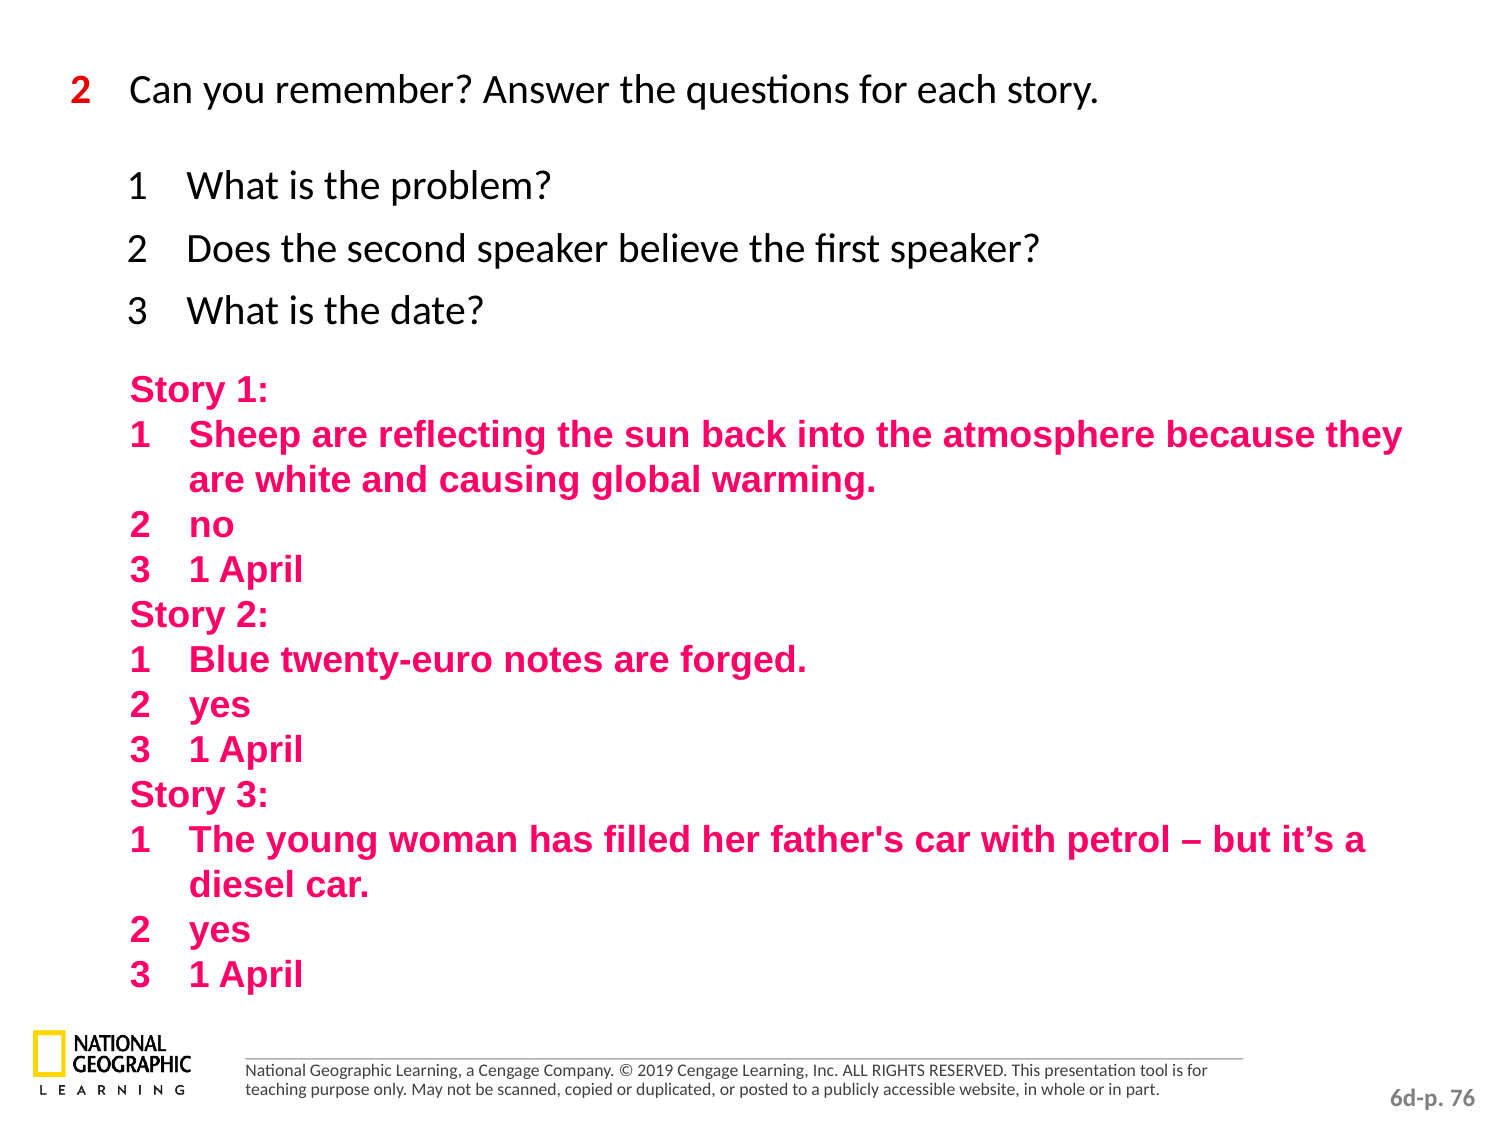

2 	Can you remember? Answer the questions for each story.
1 	What is the problem?
2 	Does the second speaker believe the first speaker?
3 	What is the date?
Story 1:
1 	Sheep are reflecting the sun back into the atmosphere because they are white and causing global warming.
2 	no
3 	1 April
Story 2:
1 	Blue twenty-euro notes are forged.
2 	yes
3 	1 April
Story 3:
1 	The young woman has filled her father's car with petrol – but it’s a diesel car.
2 	yes
3 	1 April
6d-p. 76